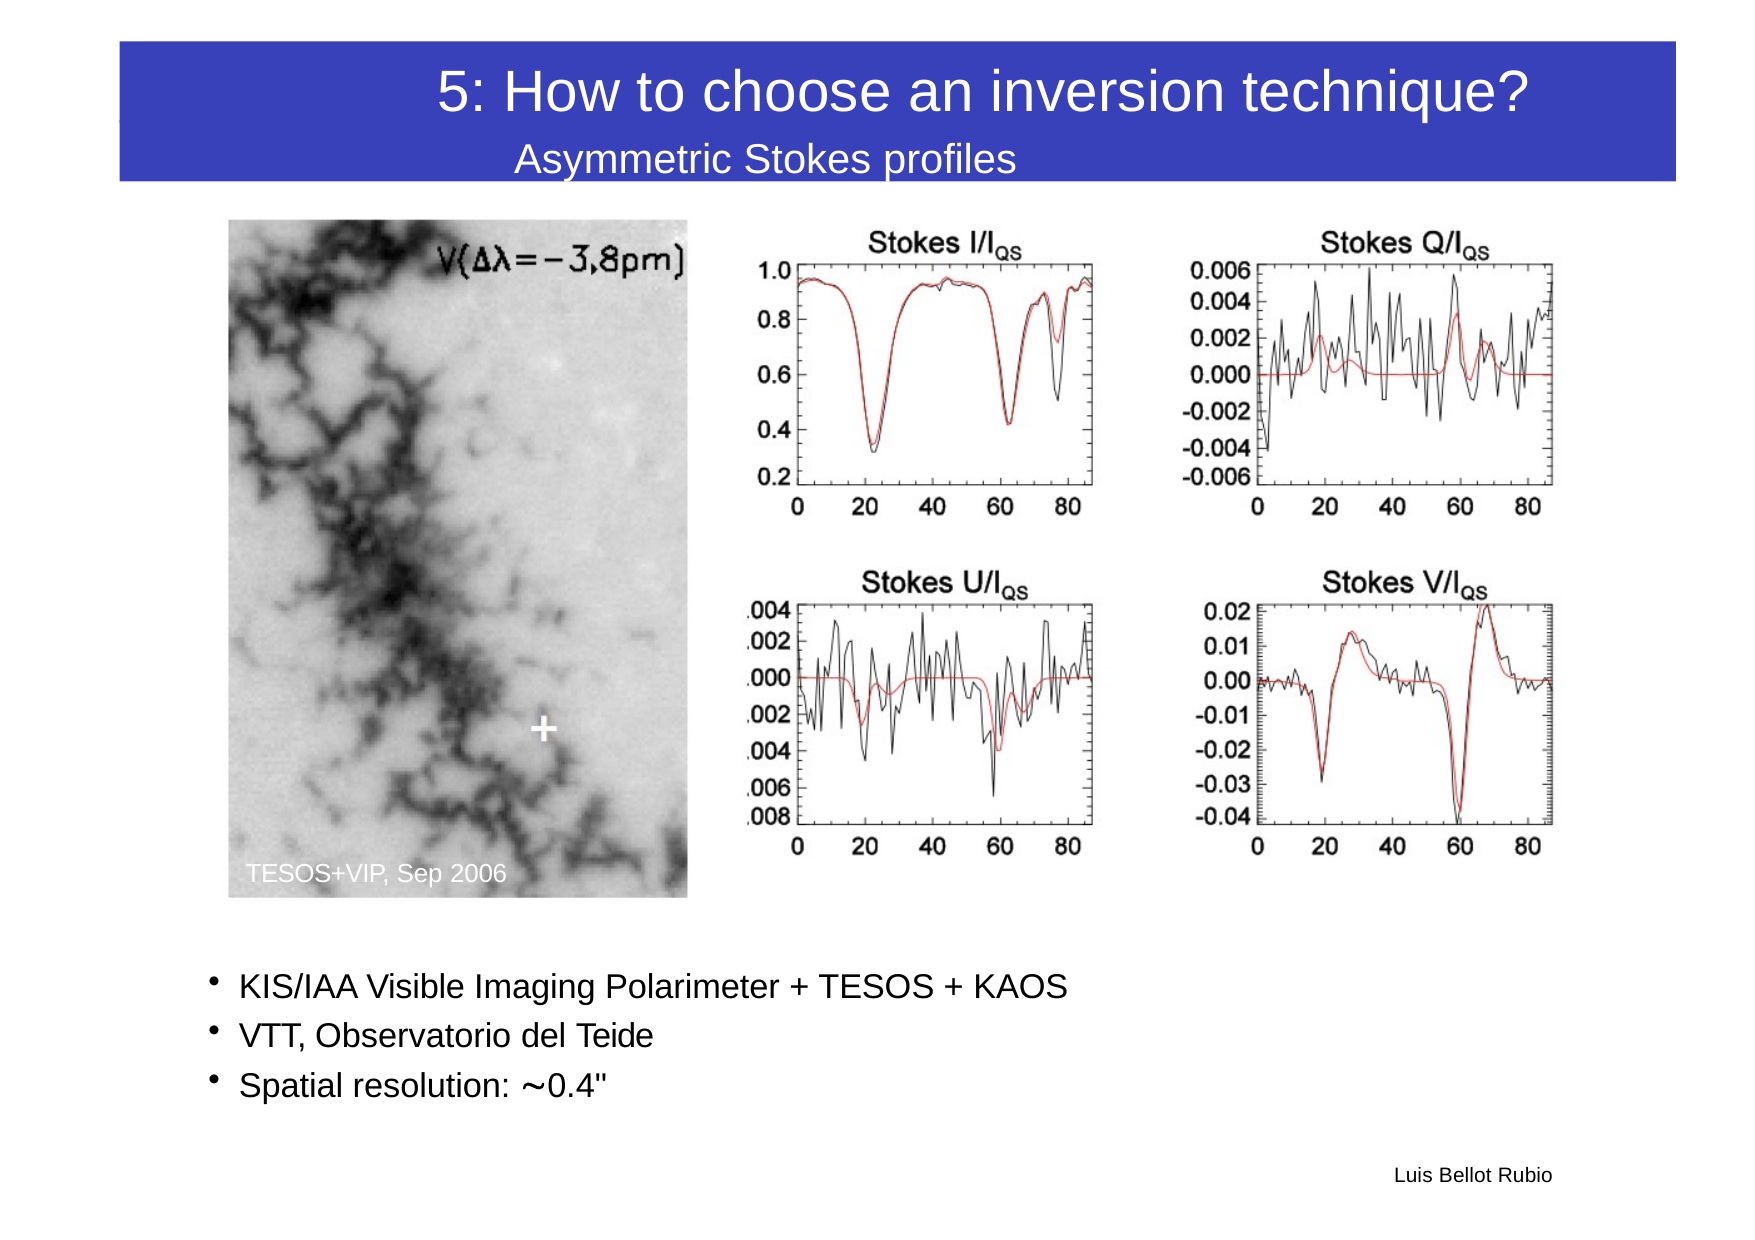

5: How to choose an inversion technique?
              Asymmetric Stokes profiles

TESOS+VIP, Sep 2006

KIS/IAA Visible Imaging Polarimeter + TESOS + KAOS
VTT, Observatorio del Teide
Spatial resolution: ∼0.4"
Luis Bellot Rubio